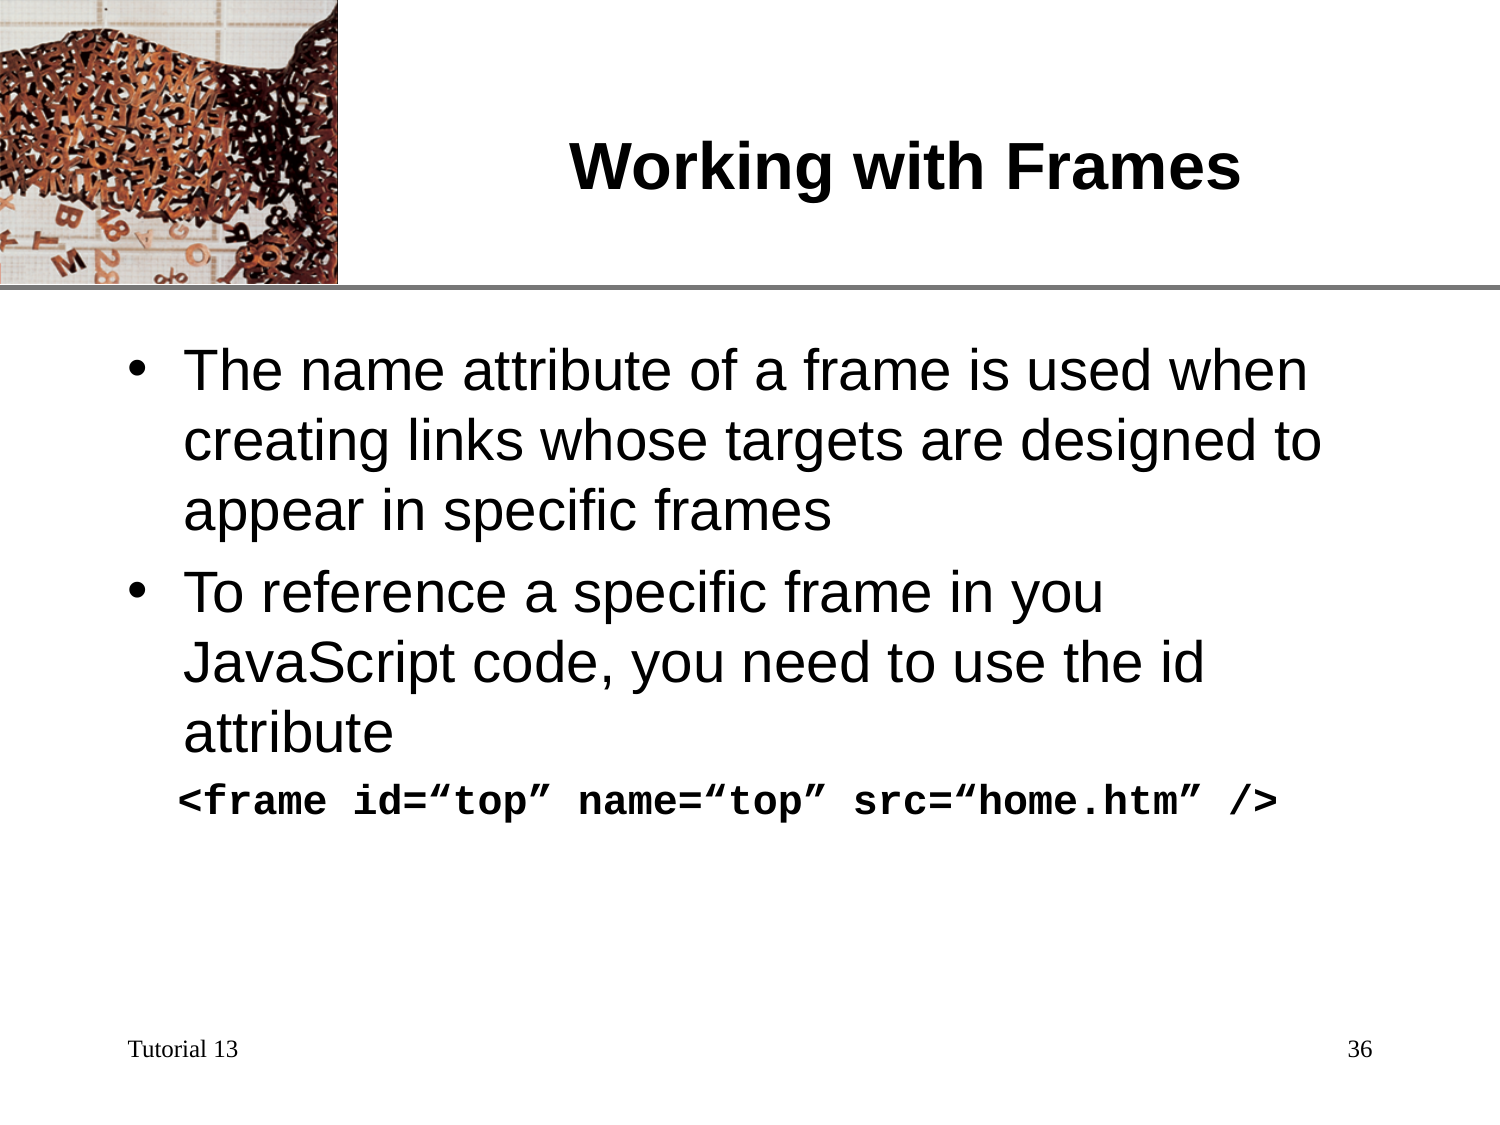

# Working with Frames
The name attribute of a frame is used when creating links whose targets are designed to appear in specific frames
To reference a specific frame in you JavaScript code, you need to use the id attribute
  <frame id=“top” name=“top” src=“home.htm” />
Tutorial 13

36